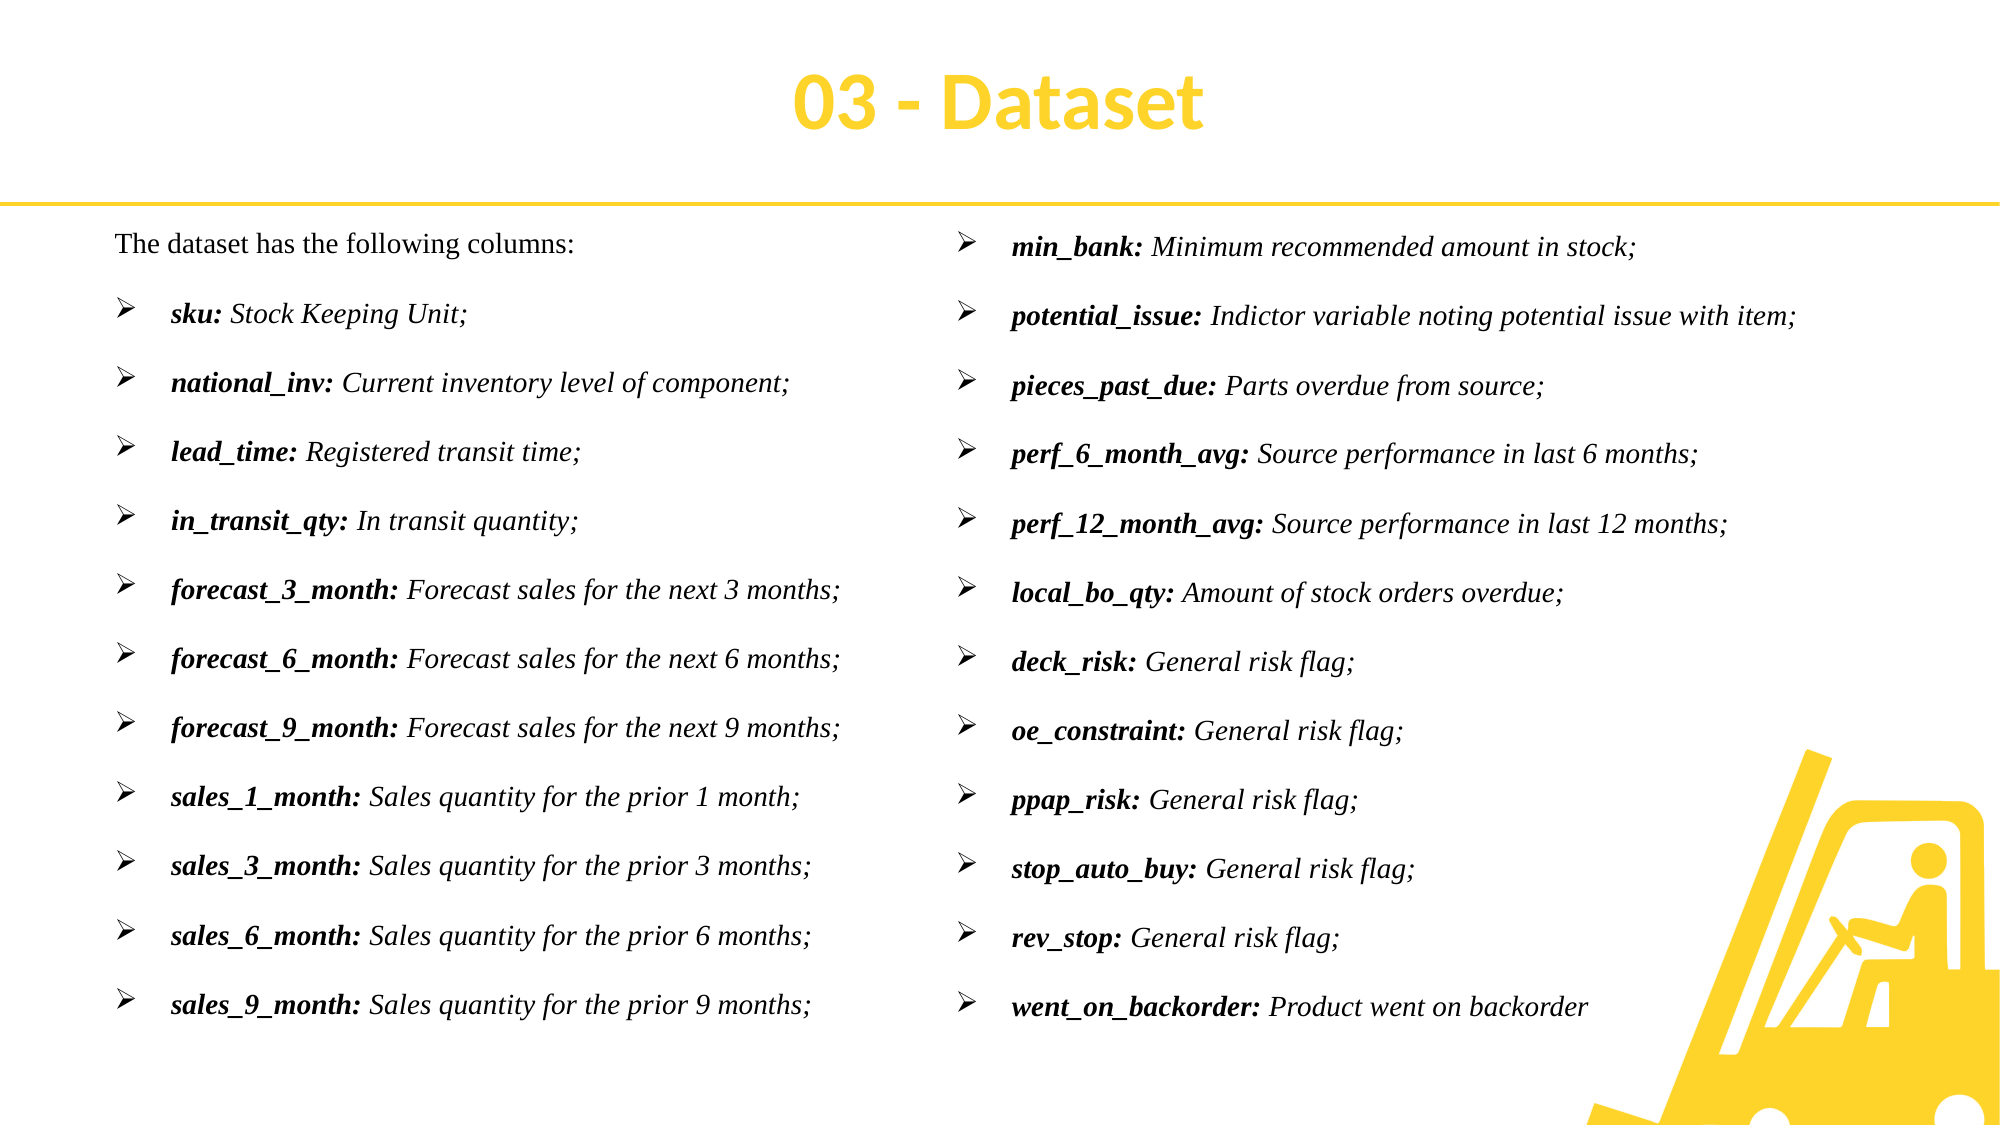

# 03 - Dataset
The dataset has the following columns:
sku: Stock Keeping Unit;
national_inv: Current inventory level of component;
lead_time: Registered transit time;
in_transit_qty: In transit quantity;
forecast_3_month: Forecast sales for the next 3 months;
forecast_6_month: Forecast sales for the next 6 months;
forecast_9_month: Forecast sales for the next 9 months;
sales_1_month: Sales quantity for the prior 1 month;
sales_3_month: Sales quantity for the prior 3 months;
sales_6_month: Sales quantity for the prior 6 months;
sales_9_month: Sales quantity for the prior 9 months;
min_bank: Minimum recommended amount in stock;
potential_issue: Indictor variable noting potential issue with item;
pieces_past_due: Parts overdue from source;
perf_6_month_avg: Source performance in last 6 months;
perf_12_month_avg: Source performance in last 12 months;
local_bo_qty: Amount of stock orders overdue;
deck_risk: General risk flag;
oe_constraint: General risk flag;
ppap_risk: General risk flag;
stop_auto_buy: General risk flag;
rev_stop: General risk flag;
went_on_backorder: Product went on backorder